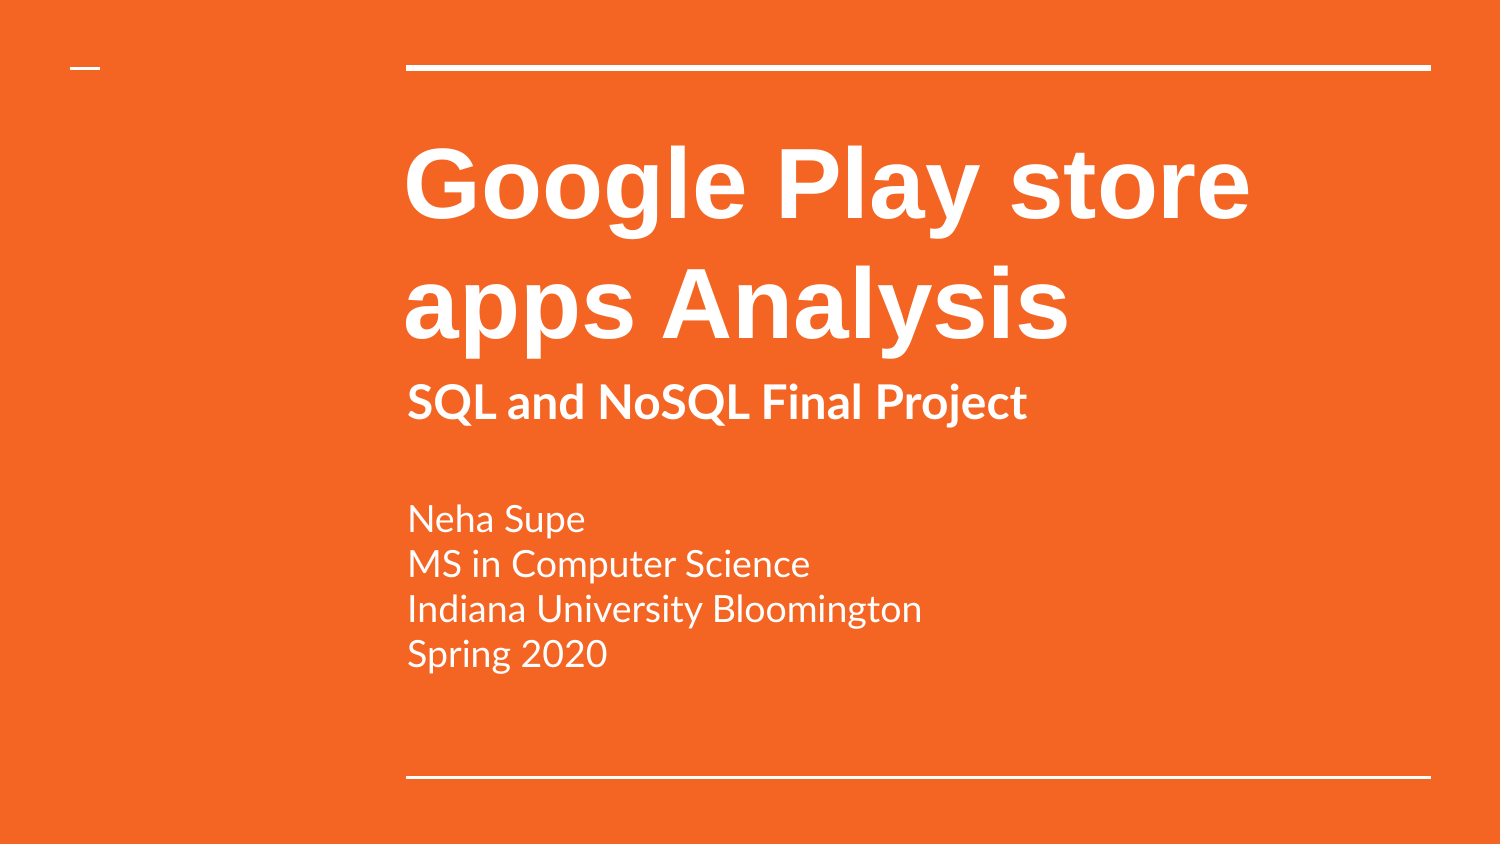

# Google Play store apps Analysis
SQL and NoSQL Final Project
Neha Supe
MS in Computer Science
Indiana University Bloomington
Spring 2020